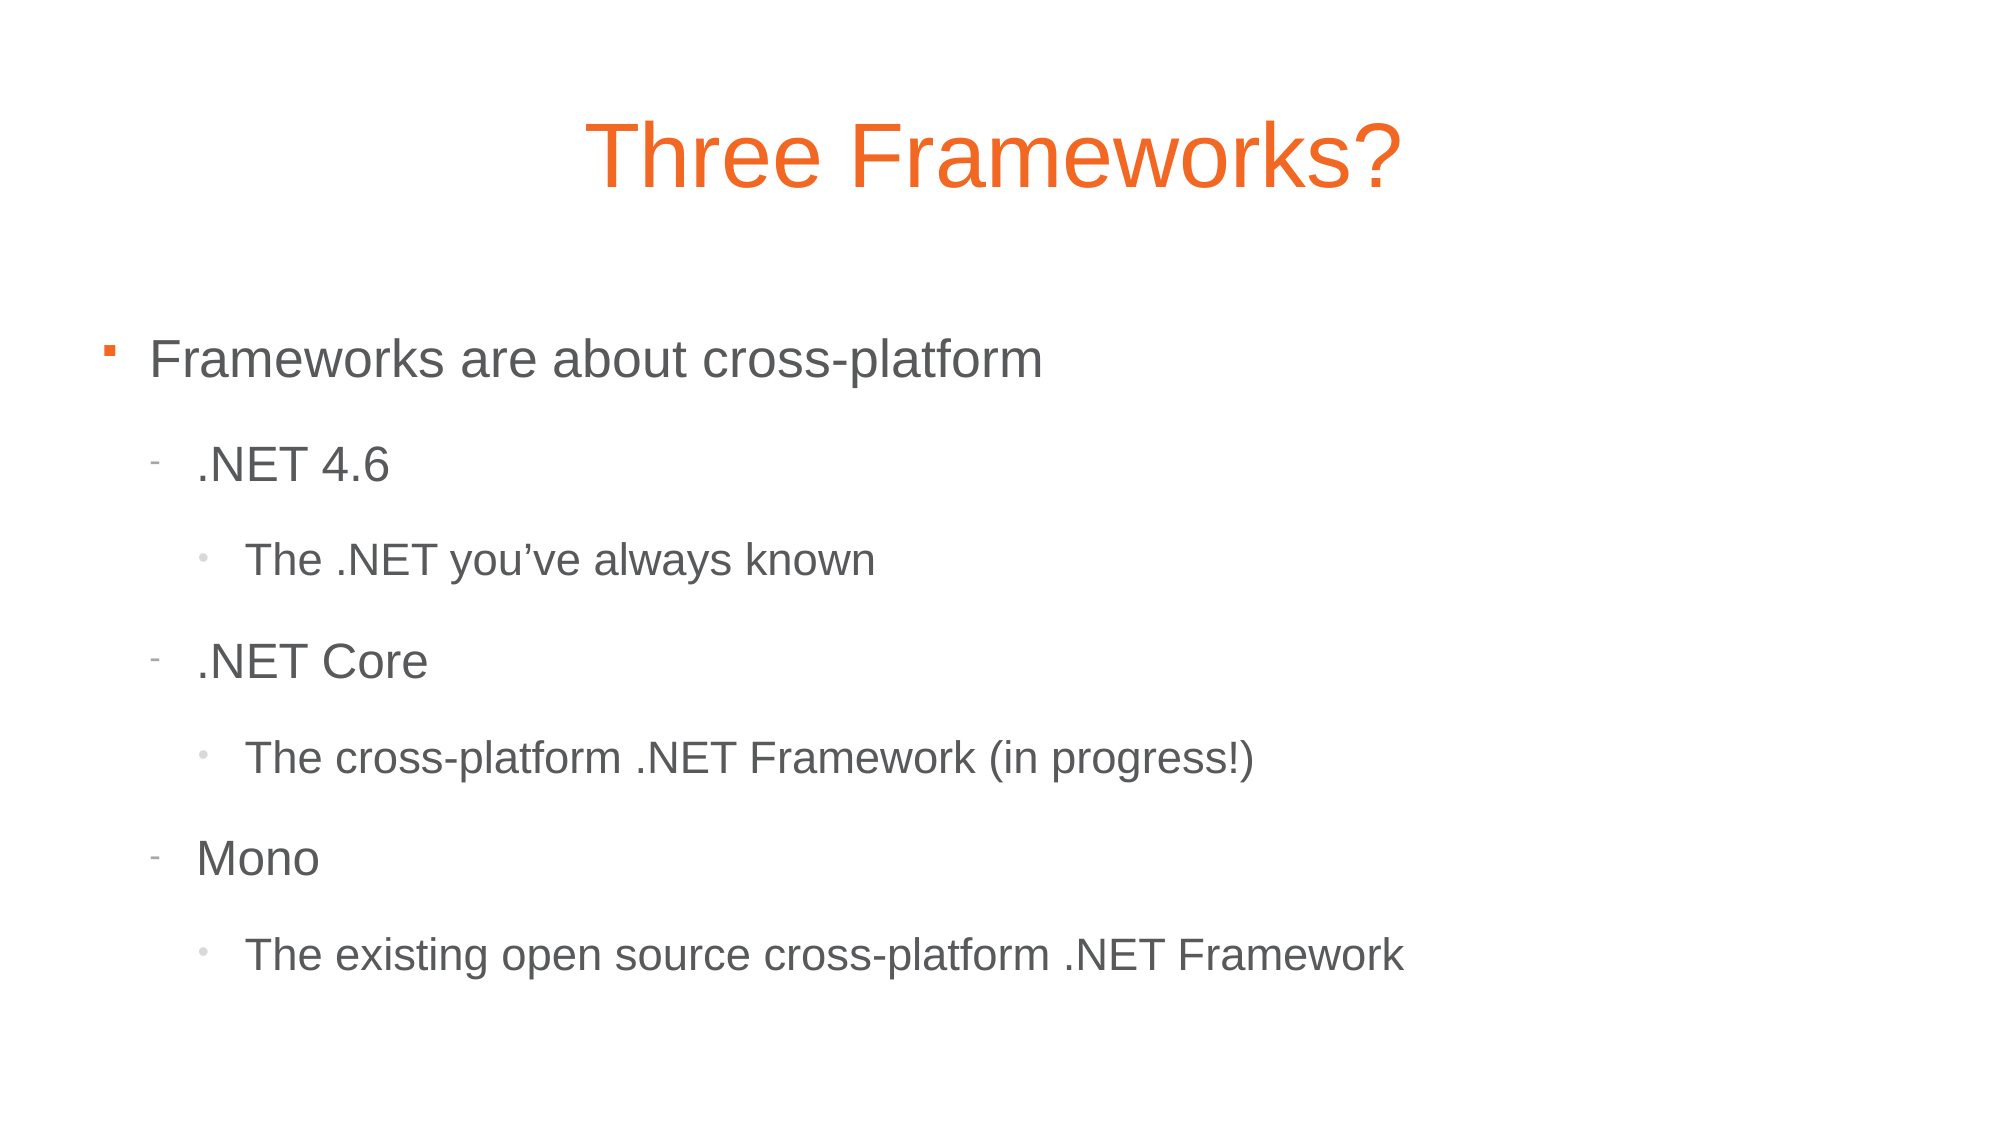

# Three Frameworks?
Frameworks are about cross-platform
.NET 4.6
The .NET you’ve always known
.NET Core
The cross-platform .NET Framework (in progress!)
Mono
The existing open source cross-platform .NET Framework